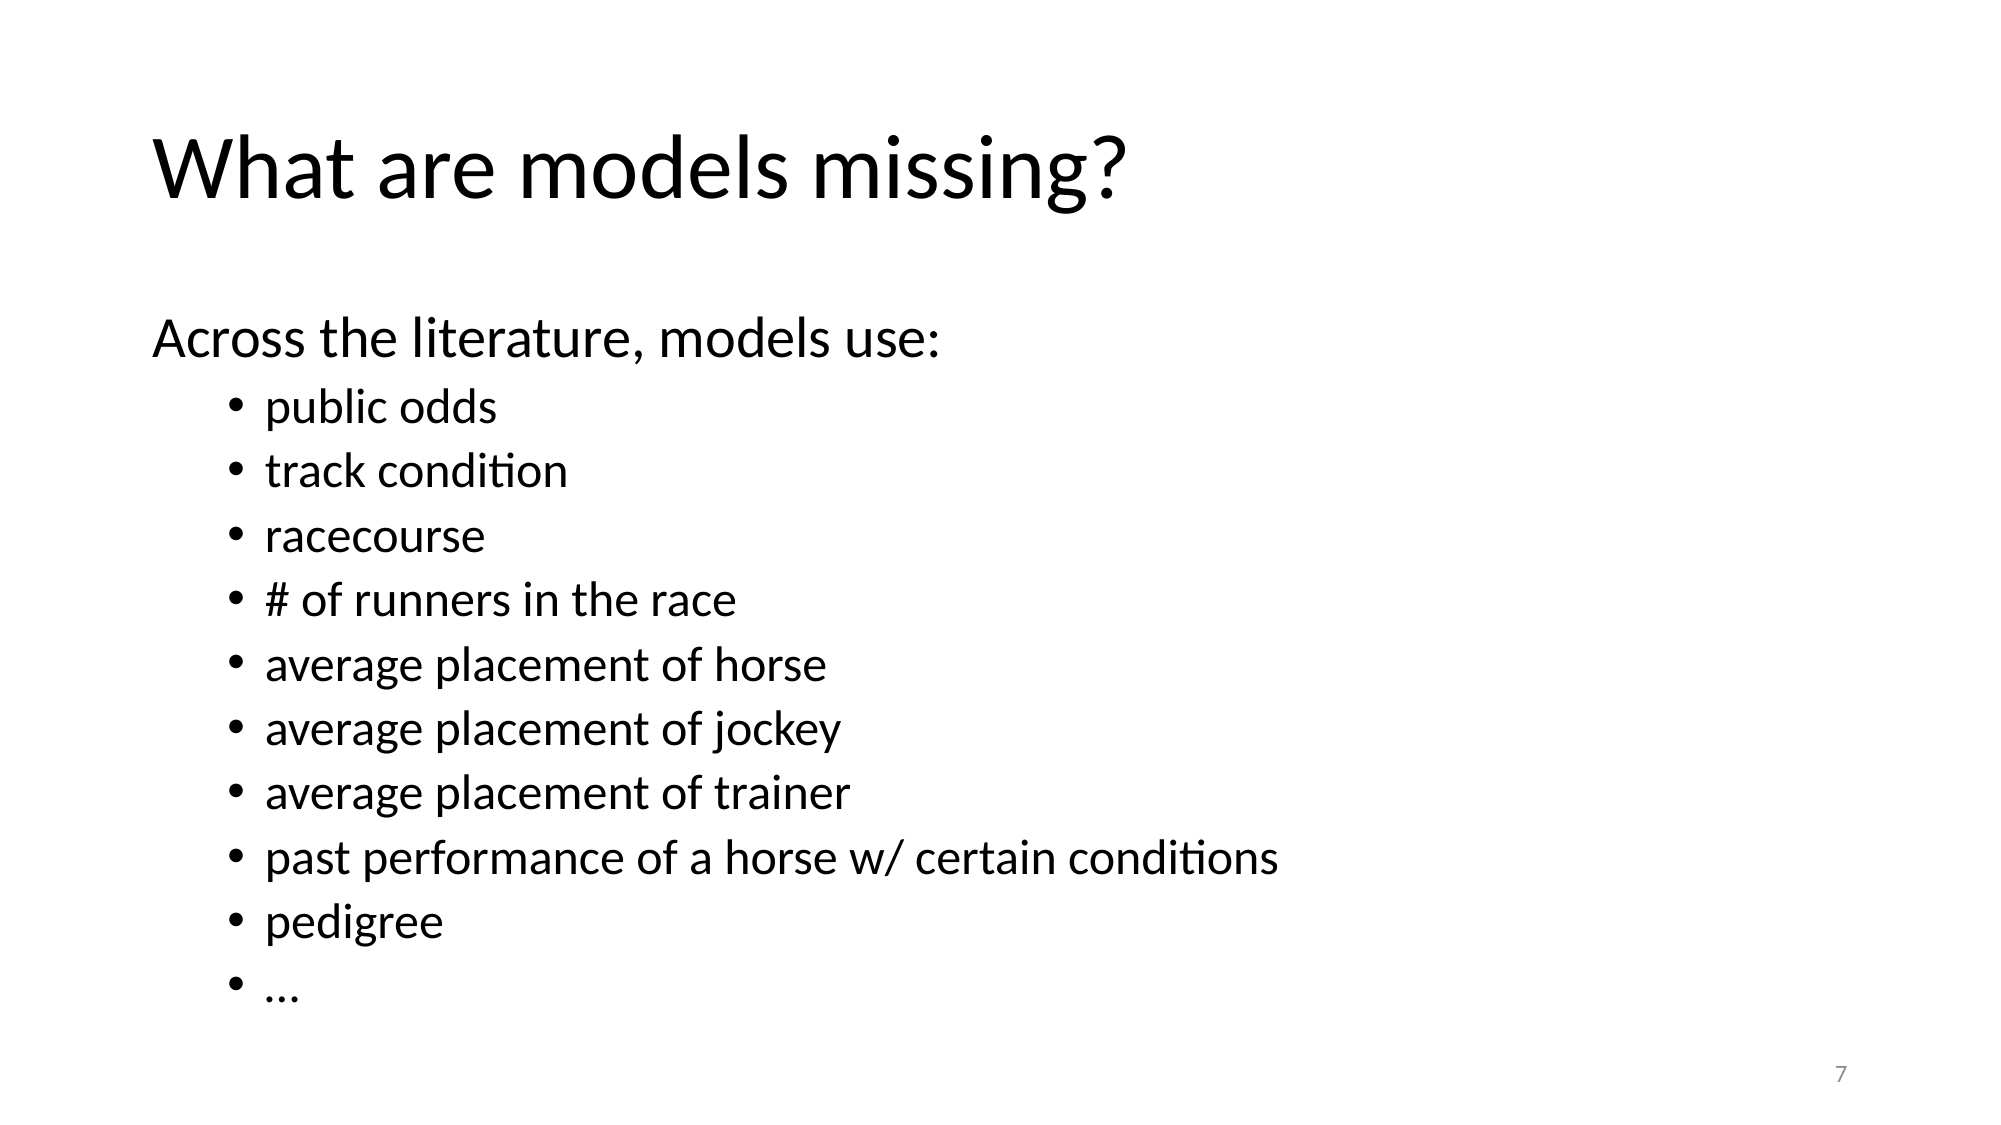

# What are models missing?
Across the literature, models use:
public odds
track condition
racecourse
# of runners in the race
average placement of horse
average placement of jockey
average placement of trainer
past performance of a horse w/ certain conditions
pedigree
…

7